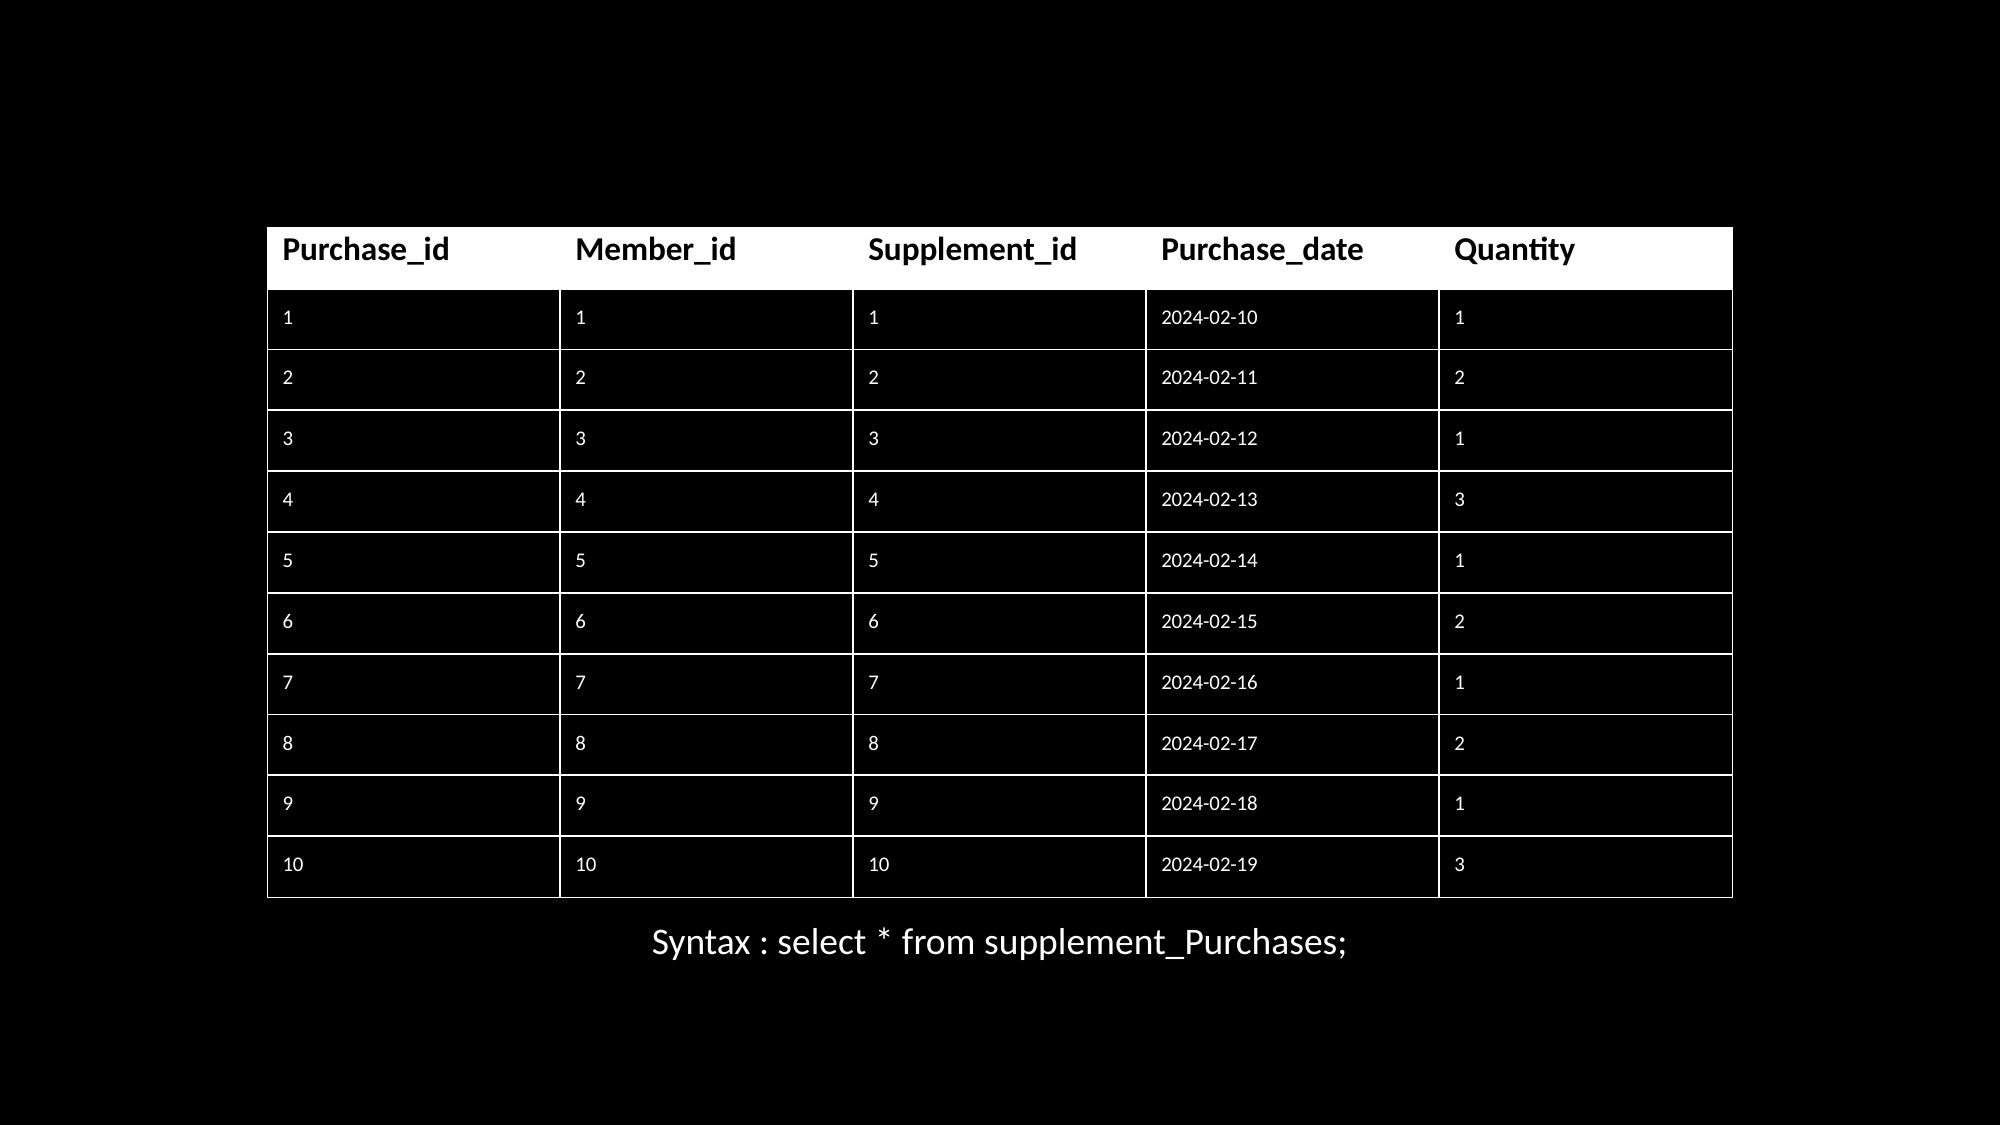

| Purchase\_id | Member\_id | Supplement\_id | Purchase\_date | Quantity |
| --- | --- | --- | --- | --- |
| 1 | 1 | 1 | 2024-02-10 | 1 |
| 2 | 2 | 2 | 2024-02-11 | 2 |
| 3 | 3 | 3 | 2024-02-12 | 1 |
| 4 | 4 | 4 | 2024-02-13 | 3 |
| 5 | 5 | 5 | 2024-02-14 | 1 |
| 6 | 6 | 6 | 2024-02-15 | 2 |
| 7 | 7 | 7 | 2024-02-16 | 1 |
| 8 | 8 | 8 | 2024-02-17 | 2 |
| 9 | 9 | 9 | 2024-02-18 | 1 |
| 10 | 10 | 10 | 2024-02-19 | 3 |
Syntax : select * from supplement_Purchases;